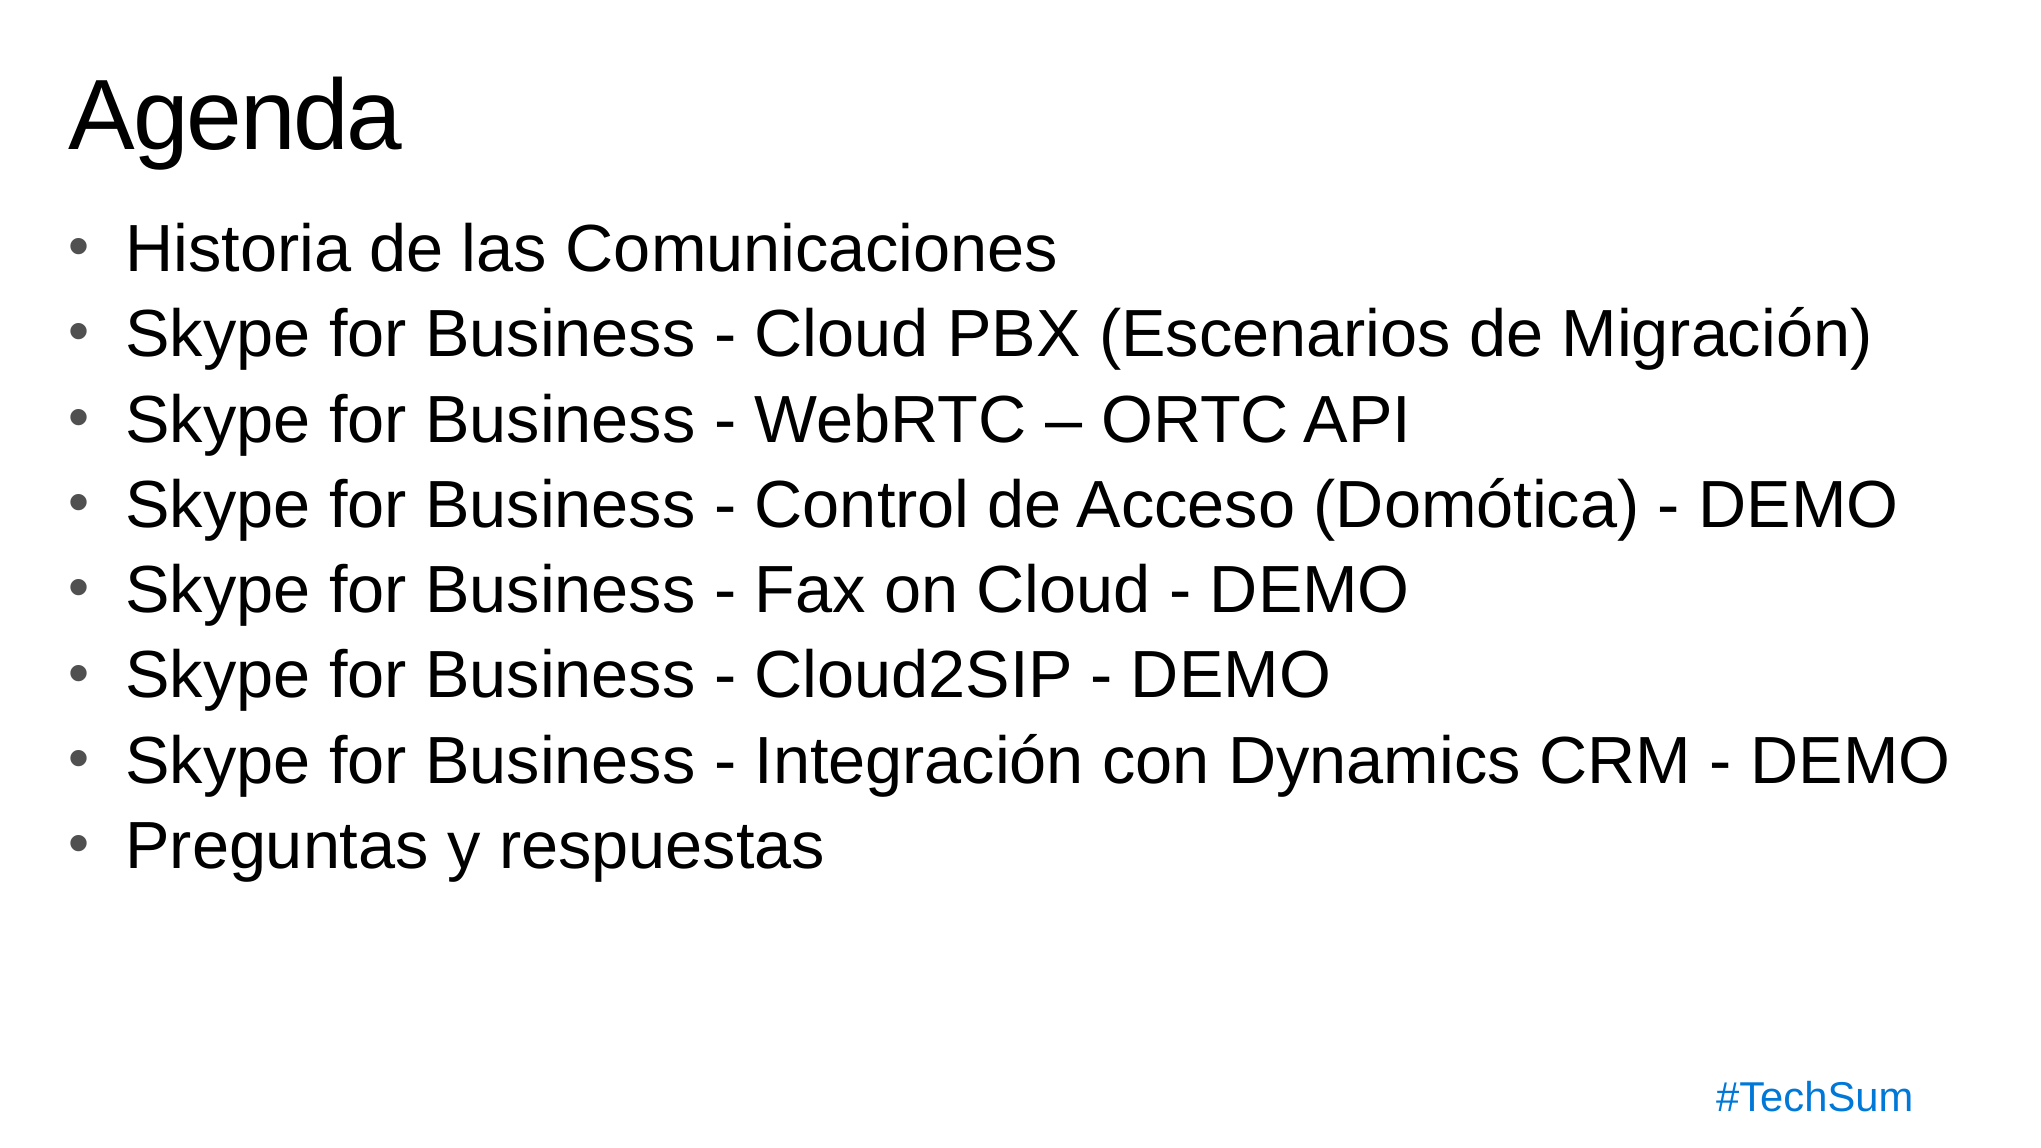

# Agenda
Historia de las Comunicaciones
Skype for Business - Cloud PBX (Escenarios de Migración)
Skype for Business - WebRTC – ORTC API
Skype for Business - Control de Acceso (Domótica) - DEMO
Skype for Business - Fax on Cloud - DEMO
Skype for Business - Cloud2SIP - DEMO
Skype for Business - Integración con Dynamics CRM - DEMO
Preguntas y respuestas